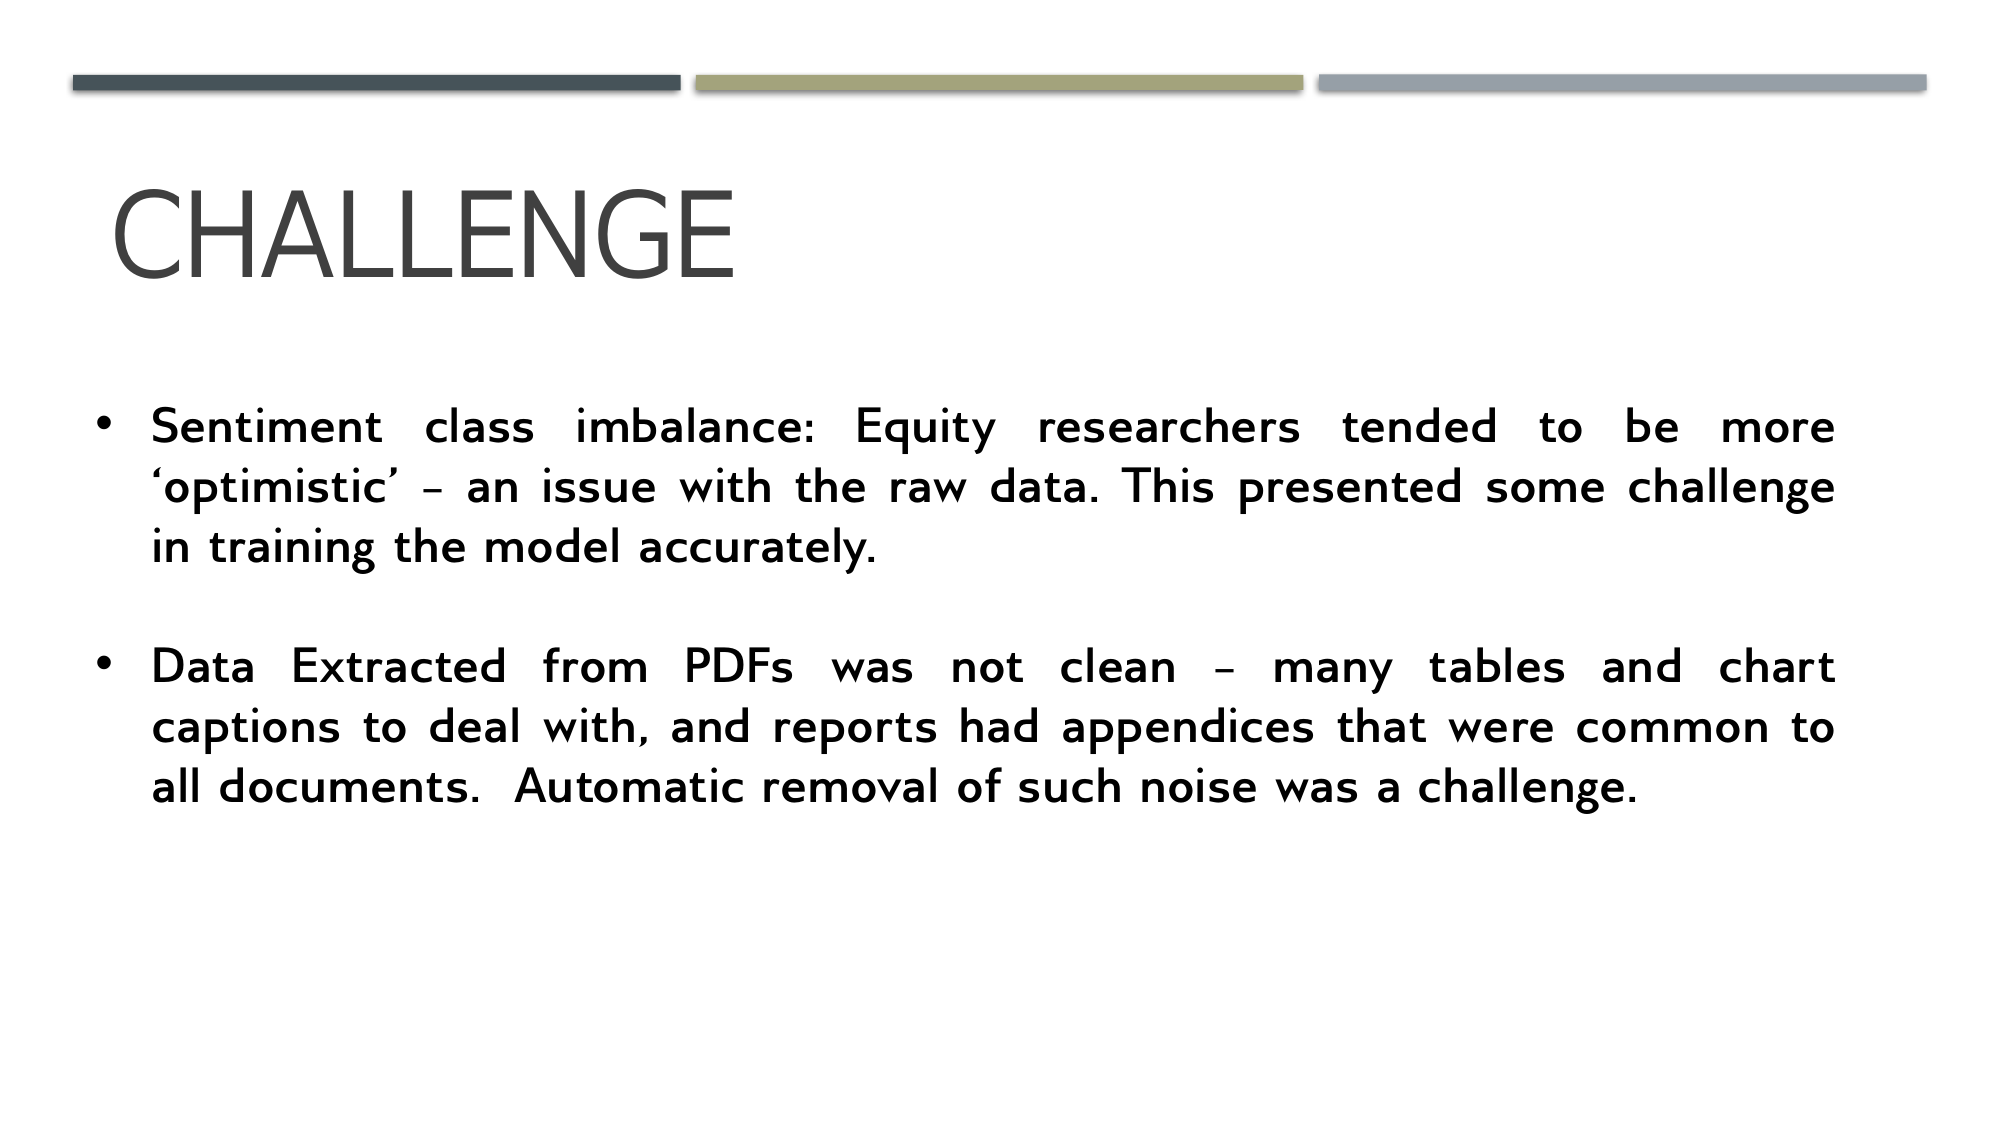

# Challenge
Sentiment class imbalance: Equity researchers tended to be more ‘optimistic’ – an issue with the raw data. This presented some challenge in training the model accurately.

Data Extracted from PDFs was not clean – many tables and chart captions to deal with, and reports had appendices that were common to all documents.  Automatic removal of such noise was a challenge.